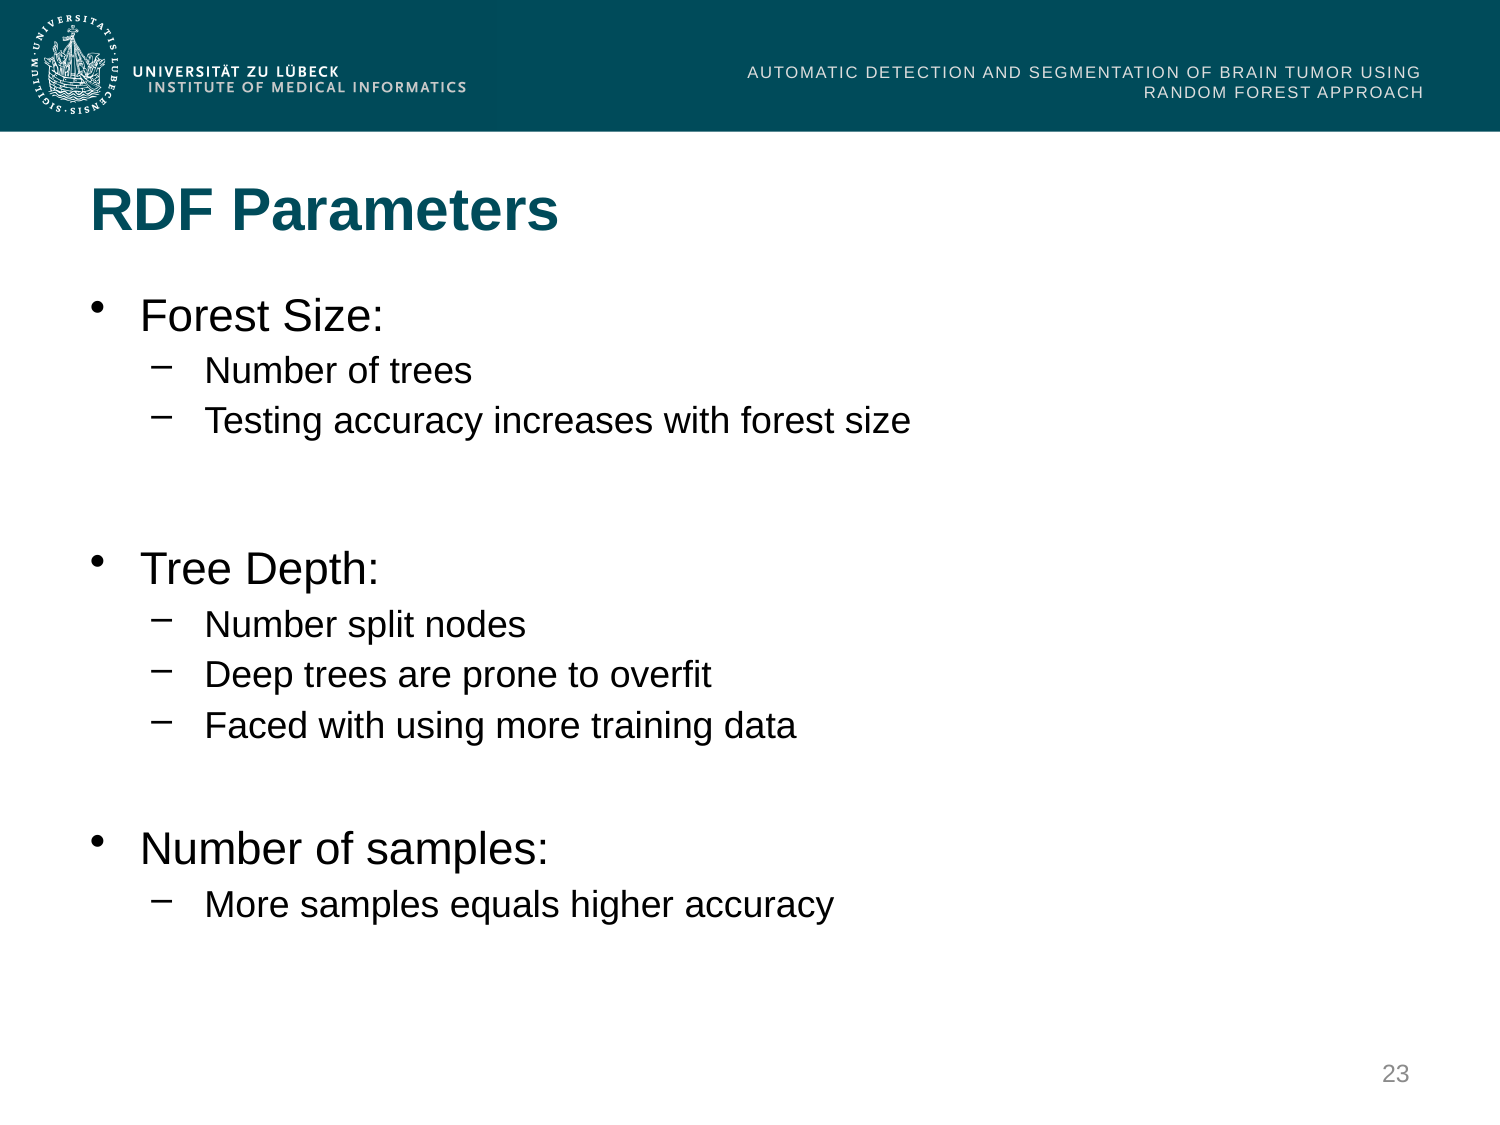

# RDF Parameters
Forest Size:
Number of trees
Testing accuracy increases with forest size

Tree Depth:
Number split nodes
Deep trees are prone to overfit
Faced with using more training data

Number of samples:
More samples equals higher accuracy